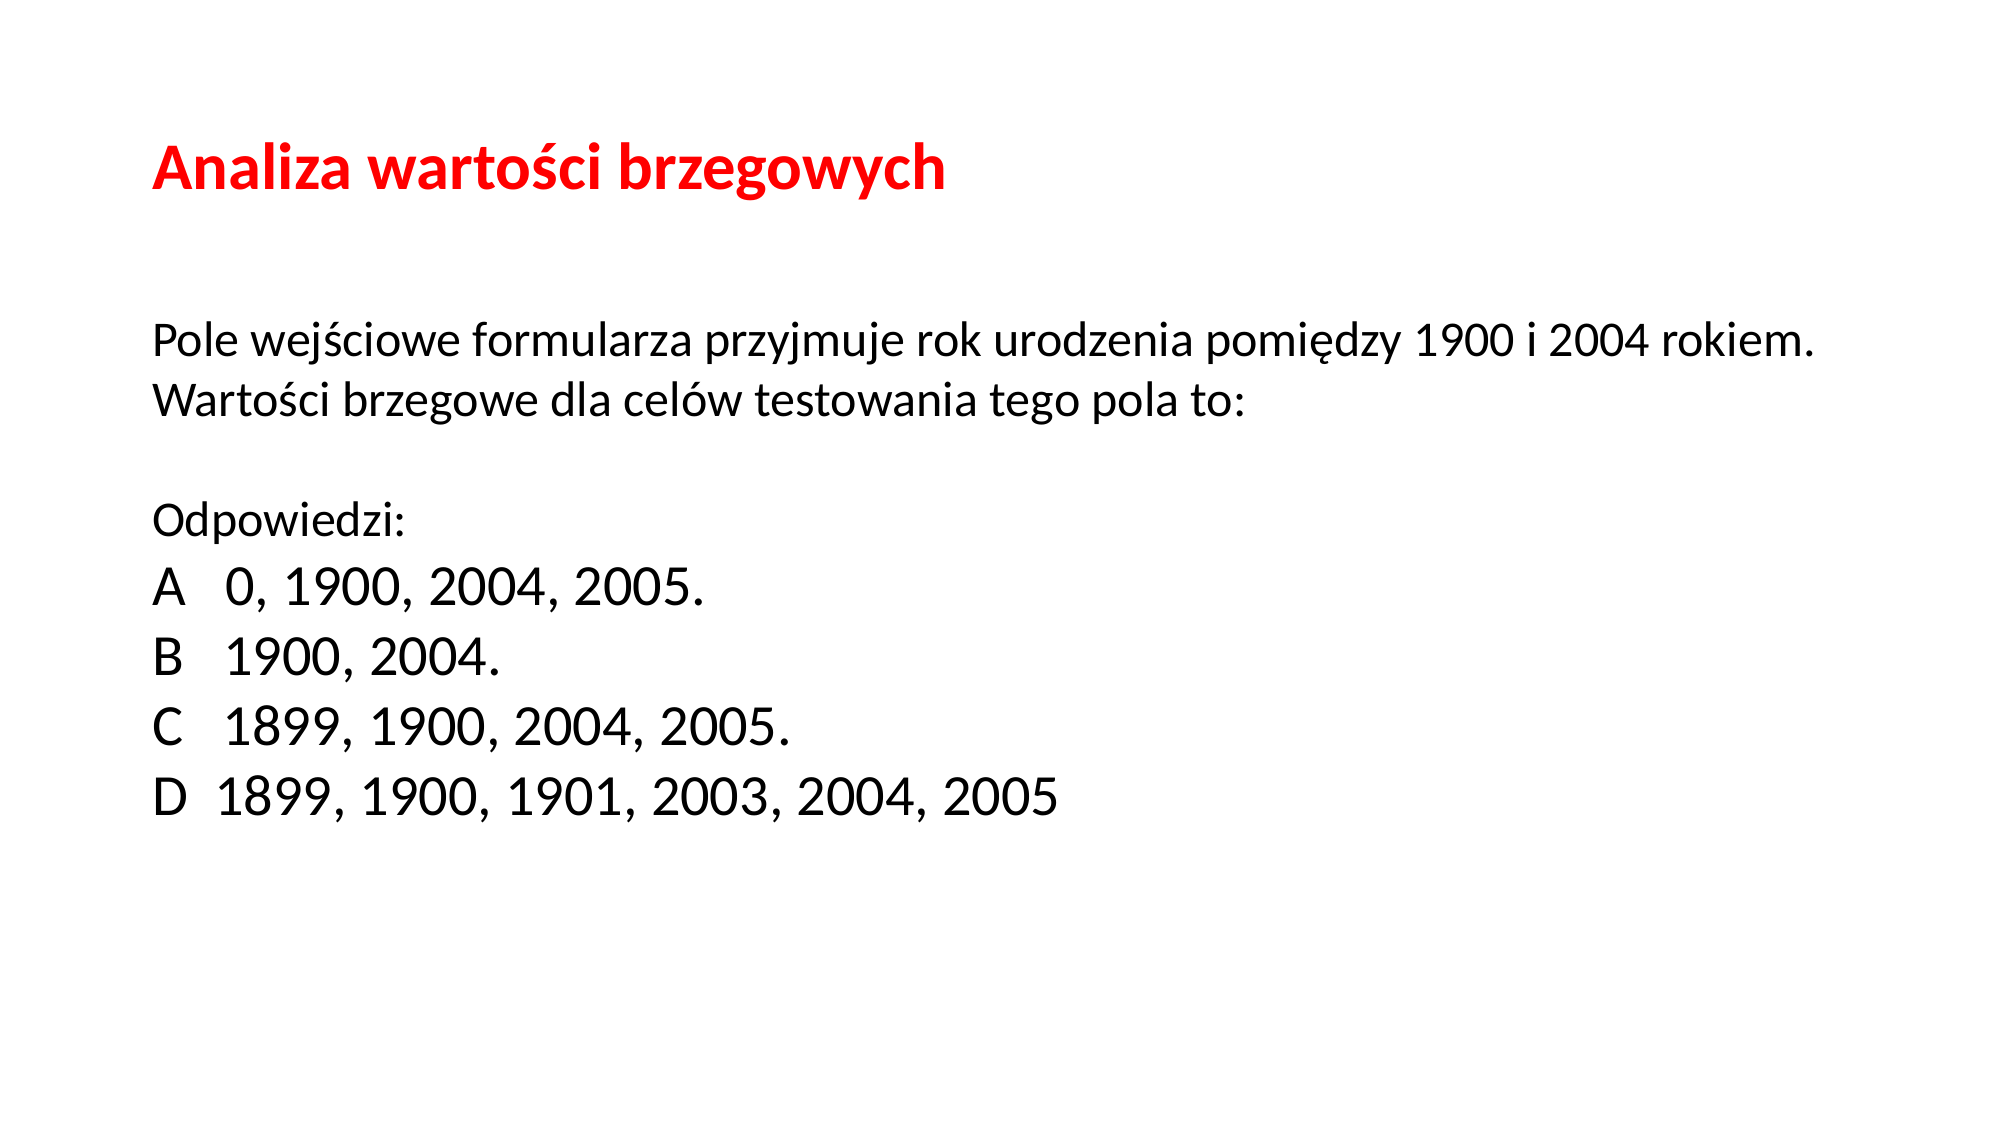

Analiza wartości brzegowych
Pole wejściowe formularza przyjmuje rok urodzenia pomiędzy 1900 i 2004 rokiem. Wartości brzegowe dla celów testowania tego pola to:

Odpowiedzi:
A   0, 1900, 2004, 2005.
B   1900, 2004.
C   1899, 1900, 2004, 2005.
D  1899, 1900, 1901, 2003, 2004, 2005